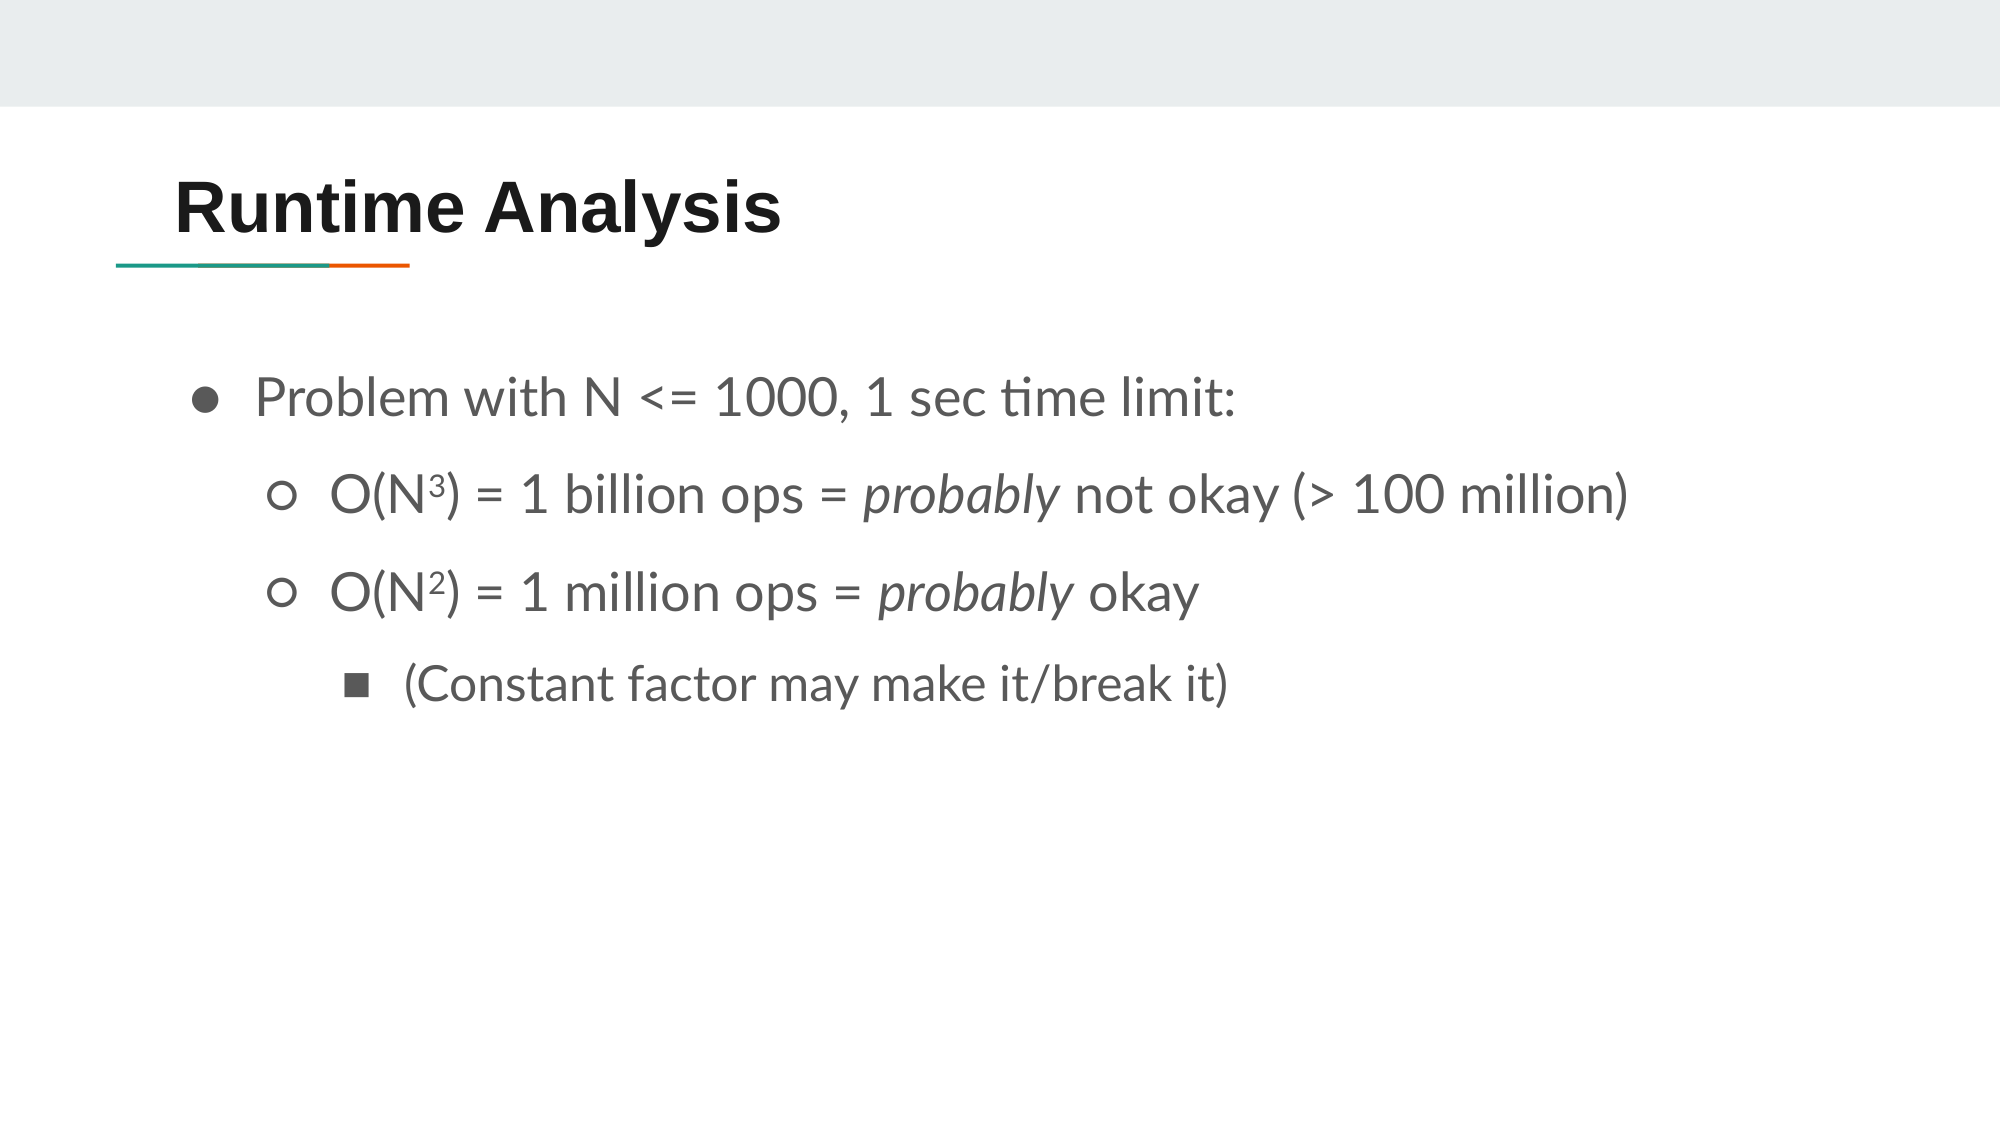

# Runtime Analysis
Problem with N <= 1000, 1 sec time limit:
O(N3) = 1 billion ops = probably not okay (> 100 million)
O(N2) = 1 million ops = probably okay
(Constant factor may make it/break it)